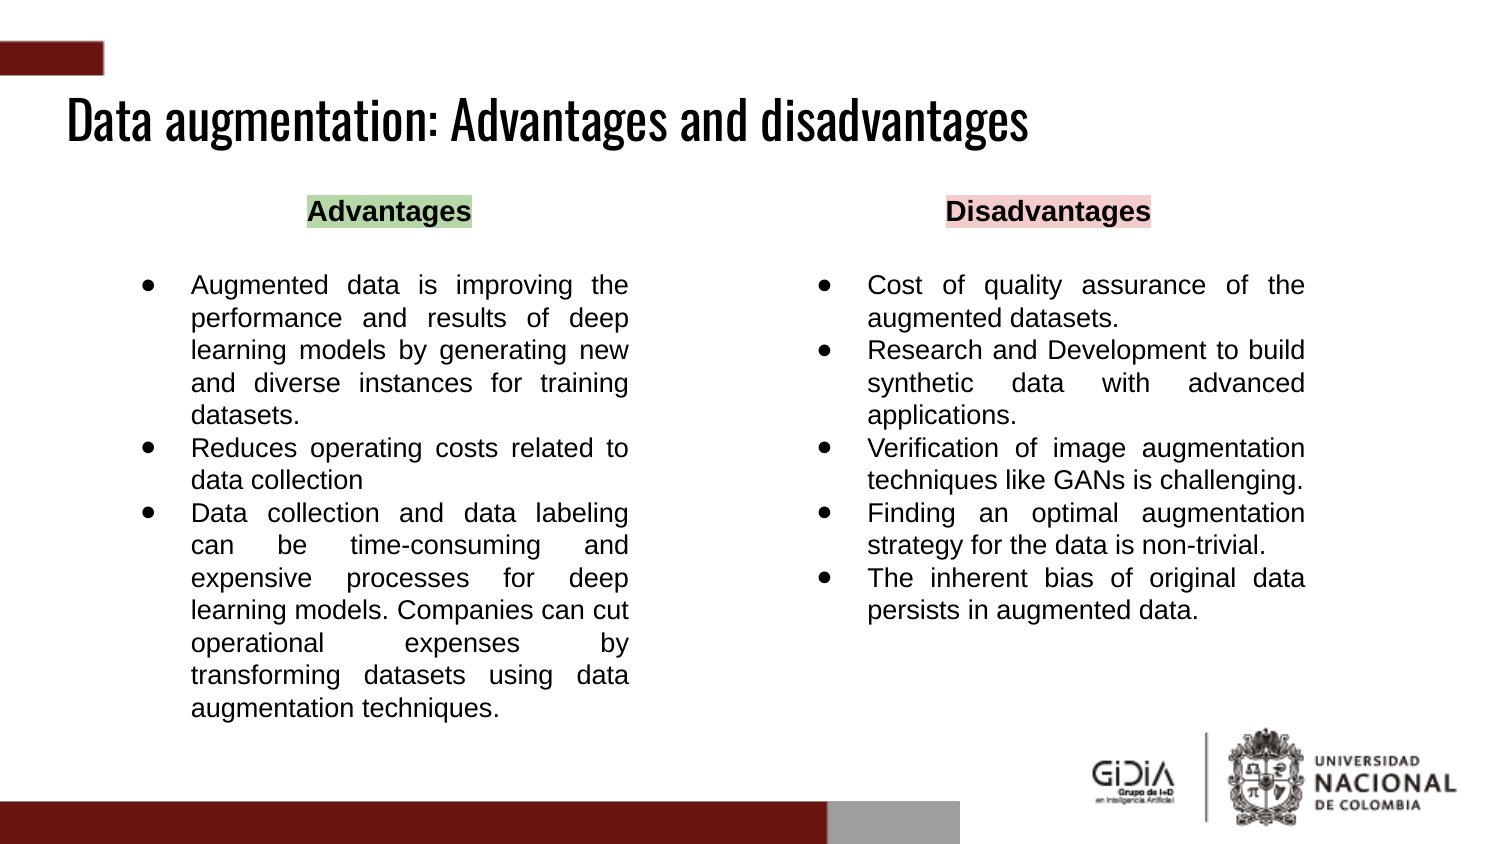

Data augmentation: Advantages and disadvantages
Advantages
Disadvantages
Augmented data is improving the performance and results of deep learning models by generating new and diverse instances for training datasets.
Reduces operating costs related to data collection
Data collection and data labeling can be time-consuming and expensive processes for deep learning models. Companies can cut operational expenses by transforming datasets using data augmentation techniques.
Cost of quality assurance of the augmented datasets.
Research and Development to build synthetic data with advanced applications.
Verification of image augmentation techniques like GANs is challenging.
Finding an optimal augmentation strategy for the data is non-trivial.
The inherent bias of original data persists in augmented data.